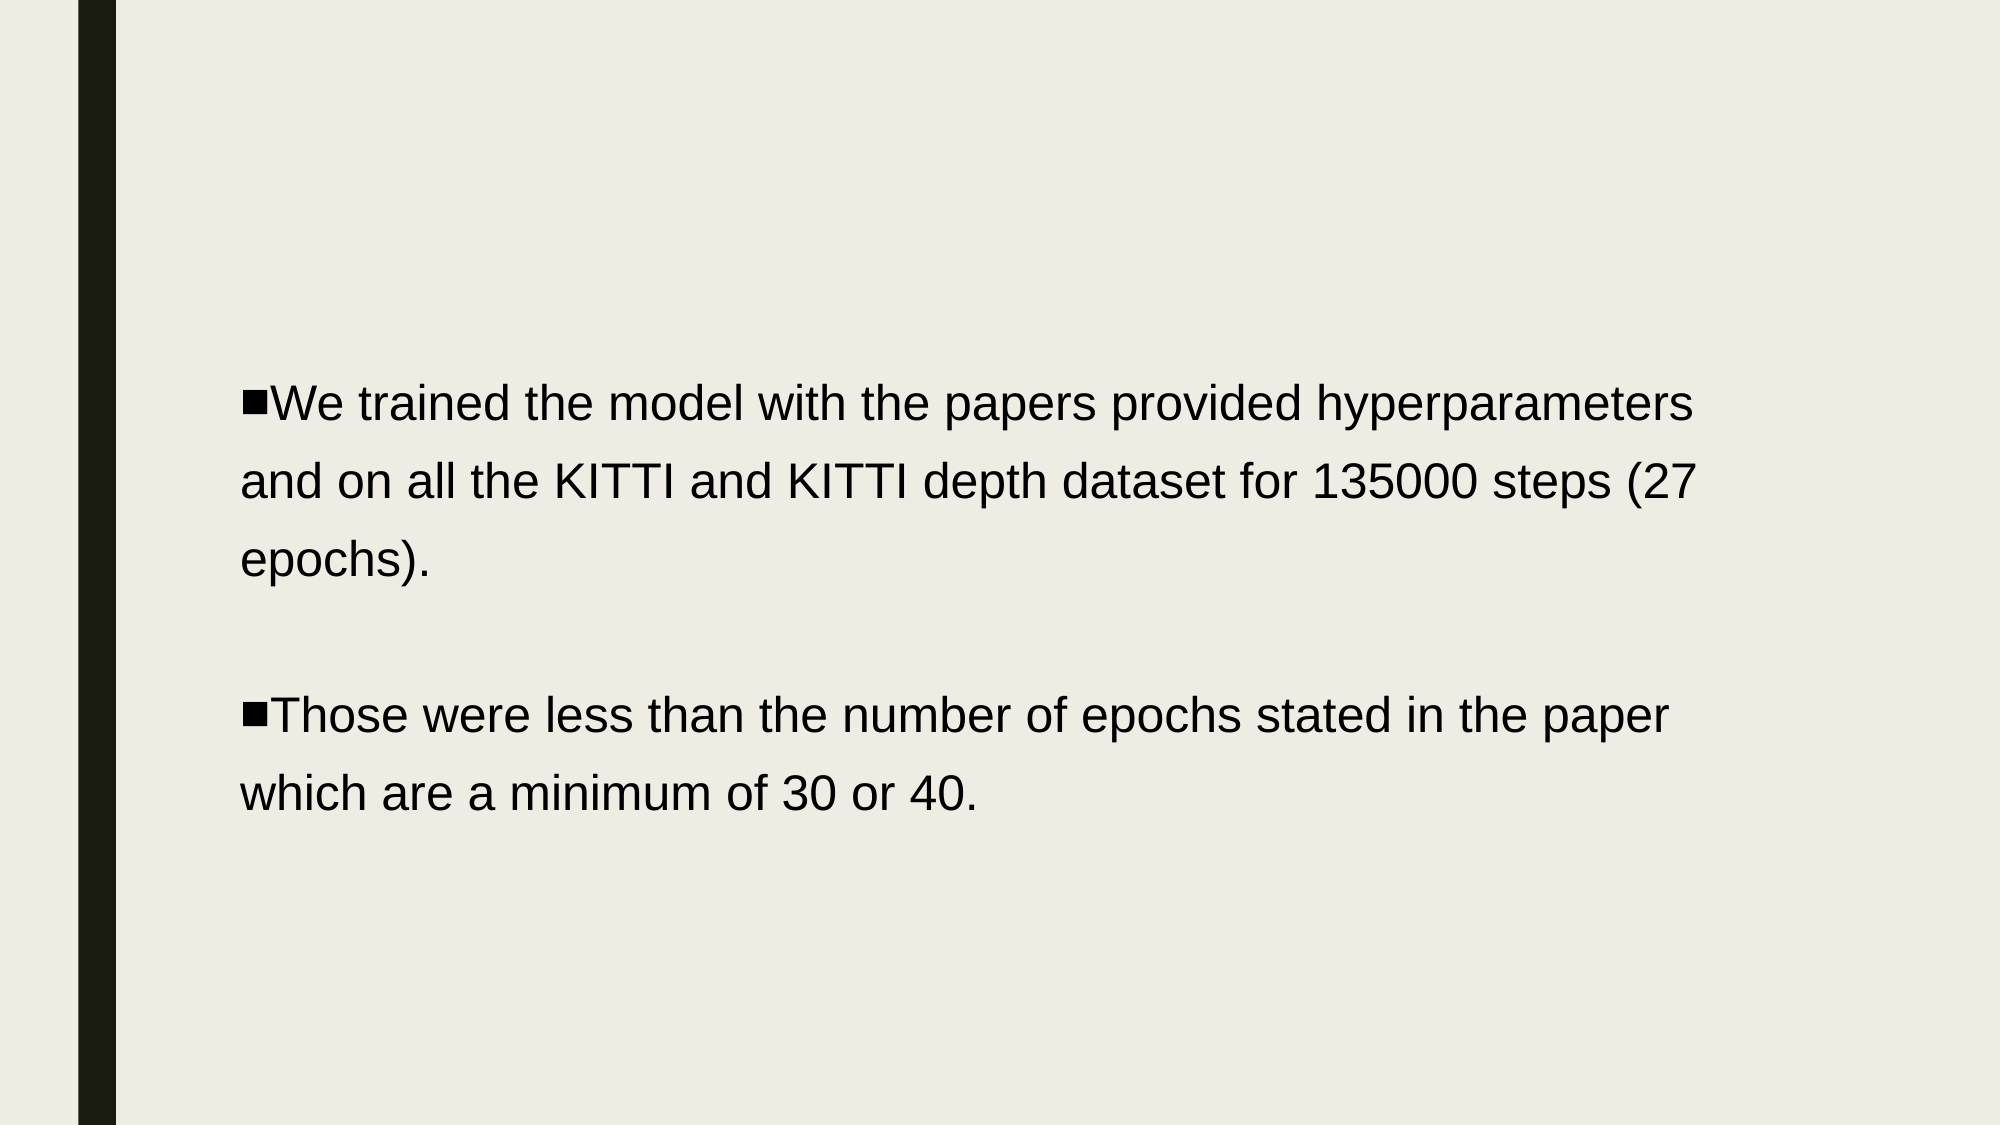

We trained the model with the papers provided hyperparameters and on all the KITTI and KITTI depth dataset for 135000 steps (27 epochs).

Those were less than the number of epochs stated in the paper which are a minimum of 30 or 40.